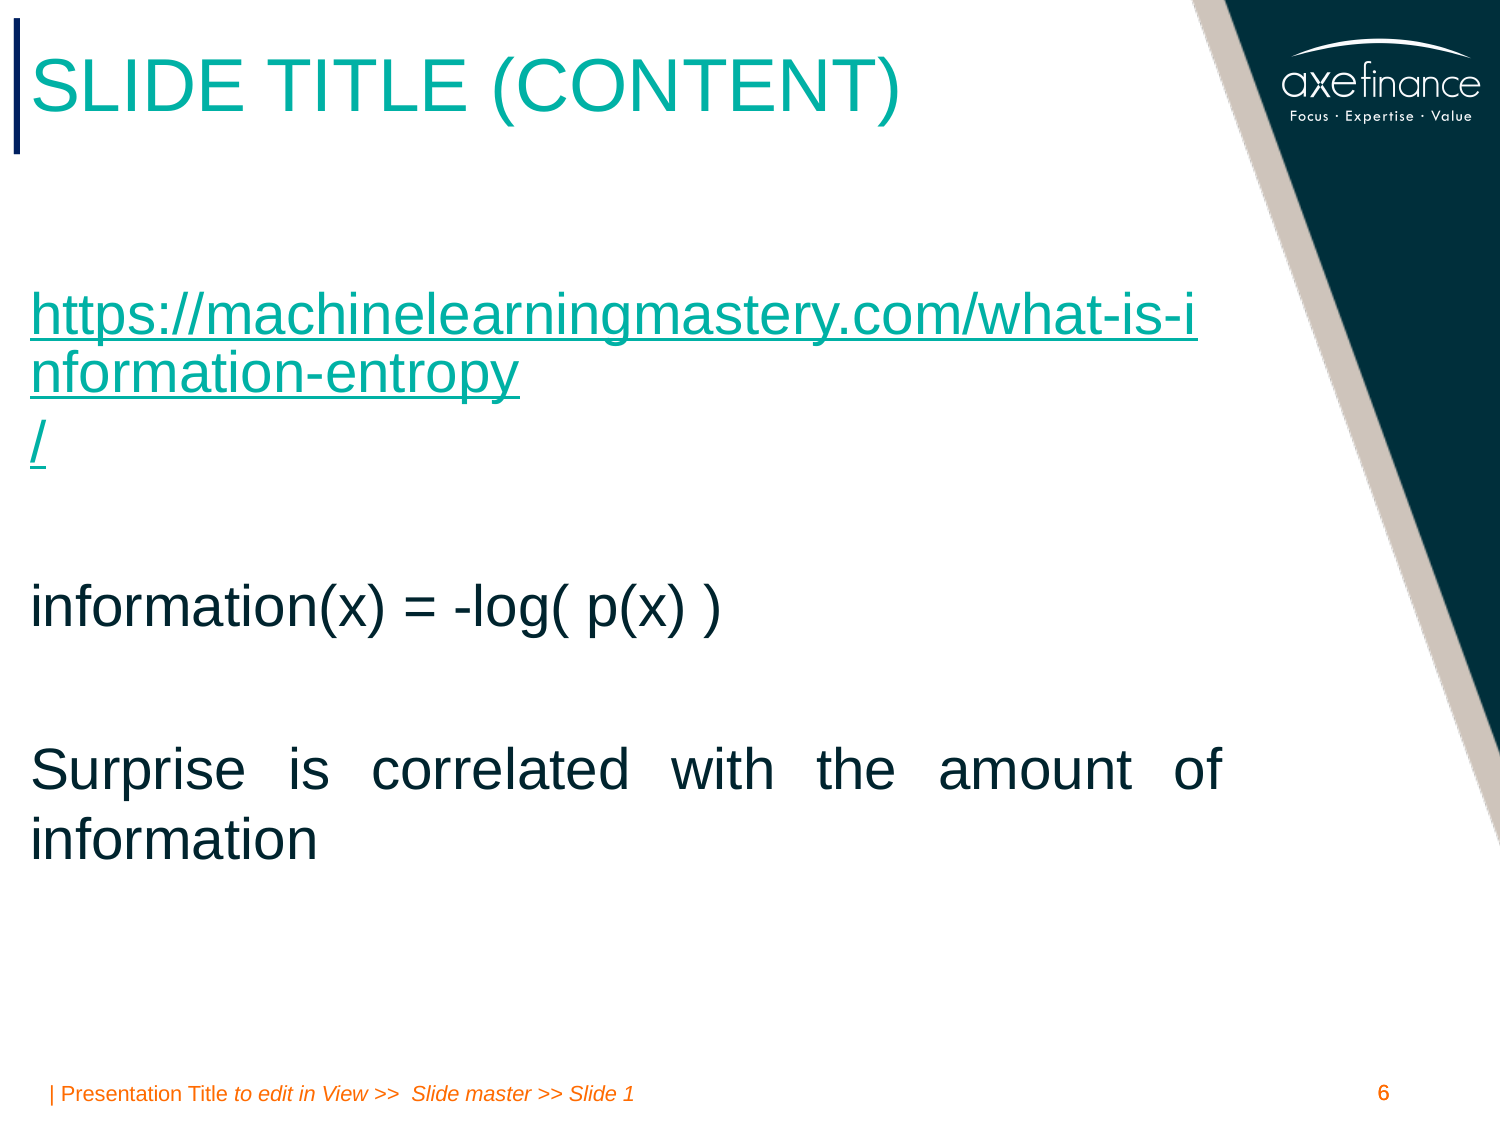

# Slide Title (content)
https://machinelearningmastery.com/what-is-information-entropy/

information(x) = -log( p(x) )

Surprise is correlated with the amount of information